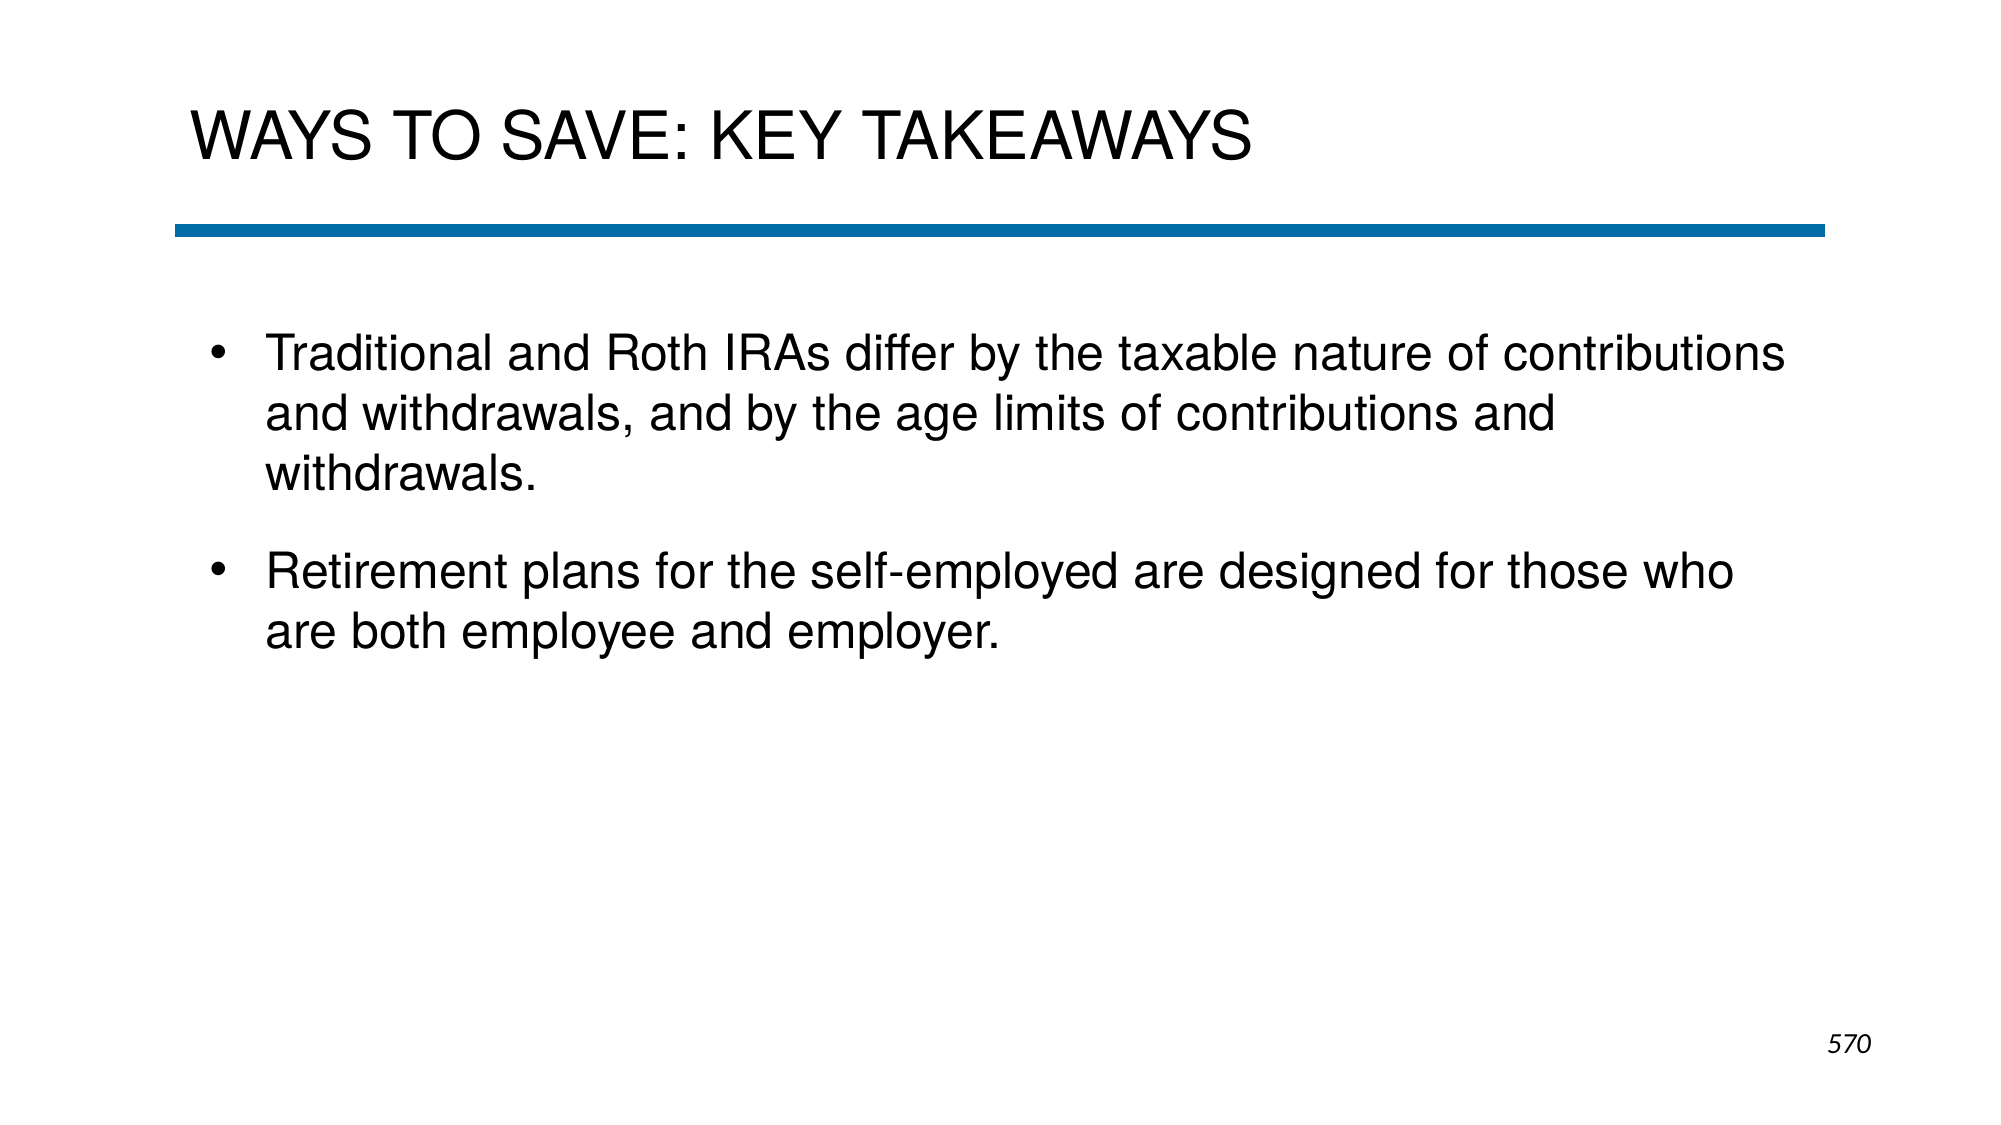

# Ways to Save: Key Takeaways
Traditional and Roth IRAs differ by the taxable nature of contributions and withdrawals, and by the age limits of contributions and withdrawals.
Retirement plans for the self-employed are designed for those who are both employee and employer.

1-570